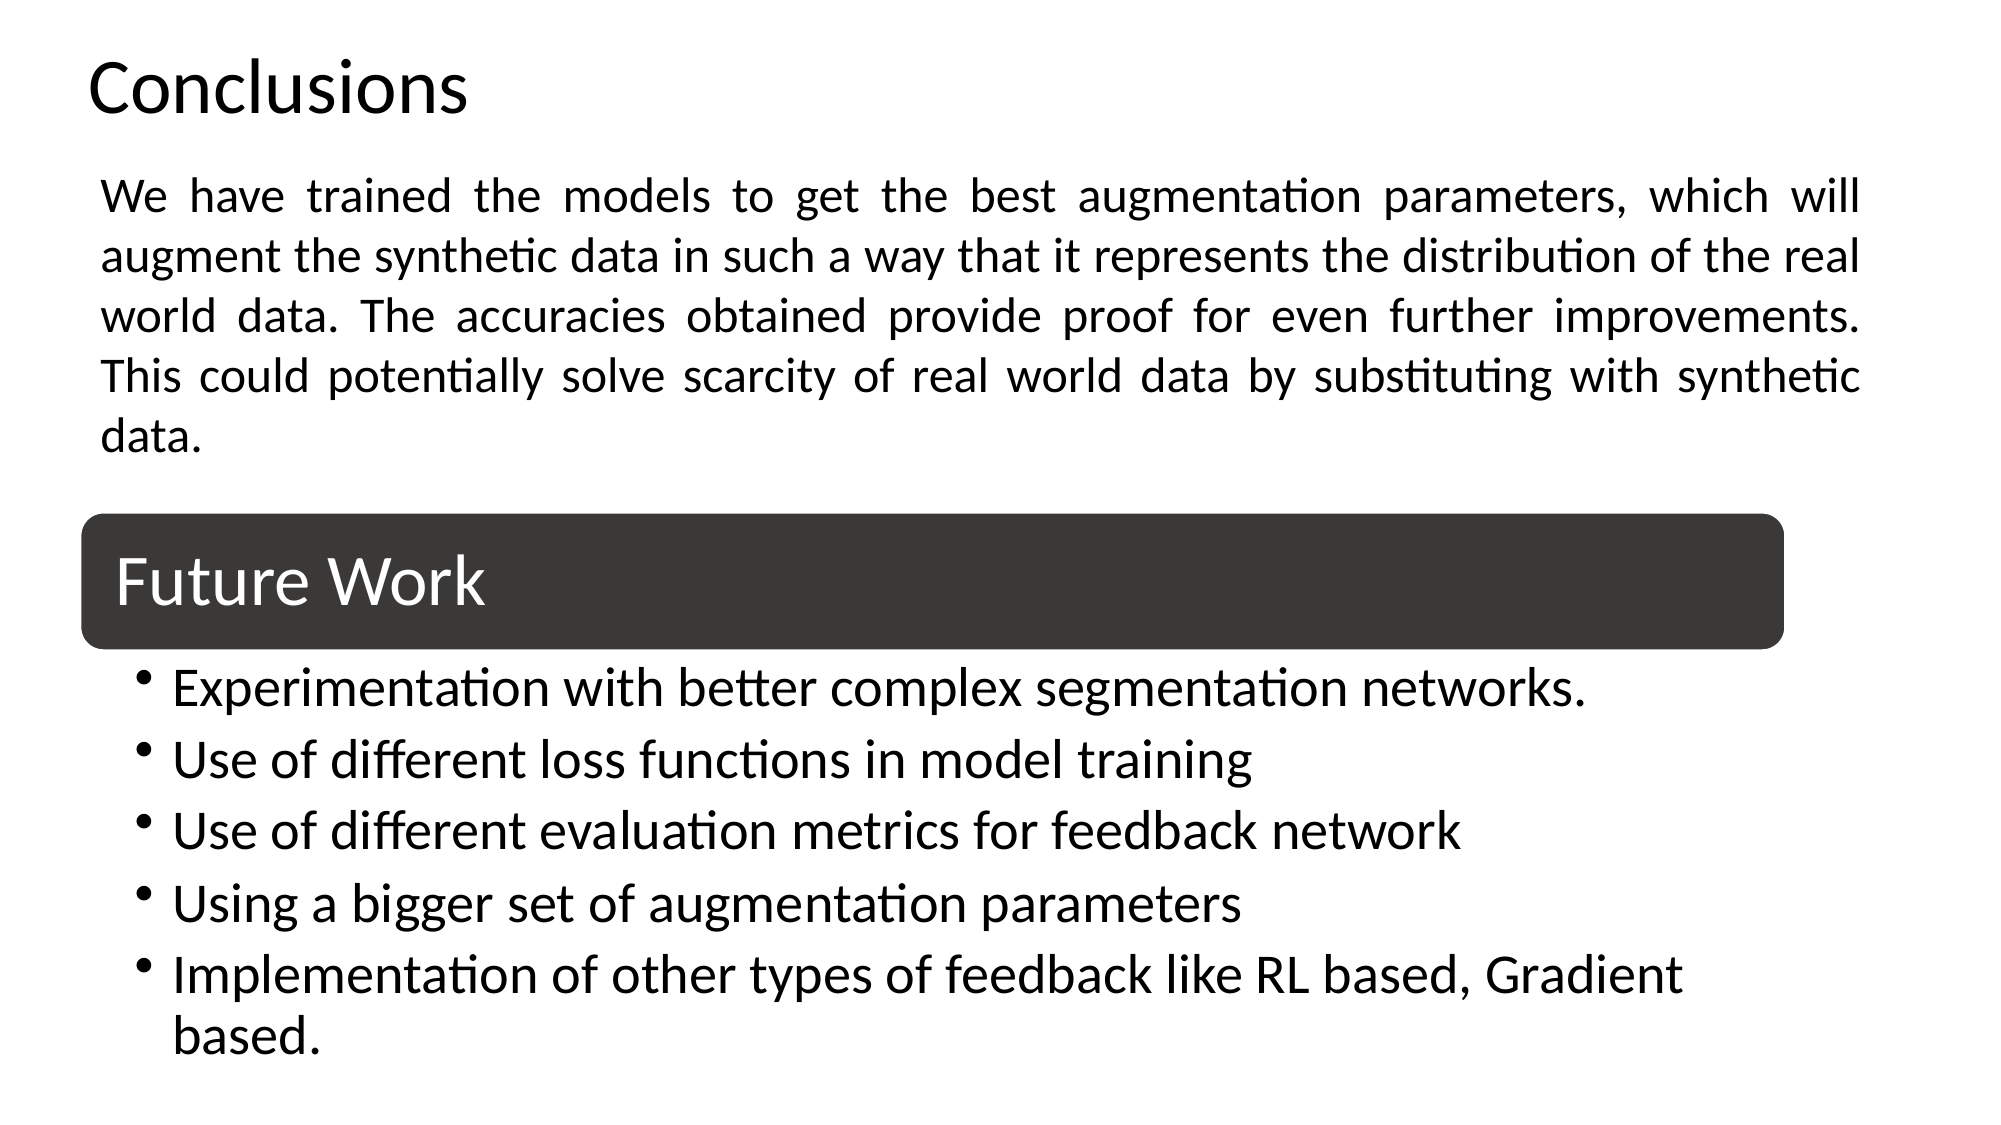

# Conclusions
We have trained the models to get the best augmentation parameters, which will augment the synthetic data in such a way that it represents the distribution of the real world data. The accuracies obtained provide proof for even further improvements. This could potentially solve scarcity of real world data by substituting with synthetic data.

Future Work
Experimentation with better complex segmentation networks.
Use of different loss functions in model training
Use of different evaluation metrics for feedback network
Using a bigger set of augmentation parameters
Implementation of other types of feedback like RL based, Gradient based.